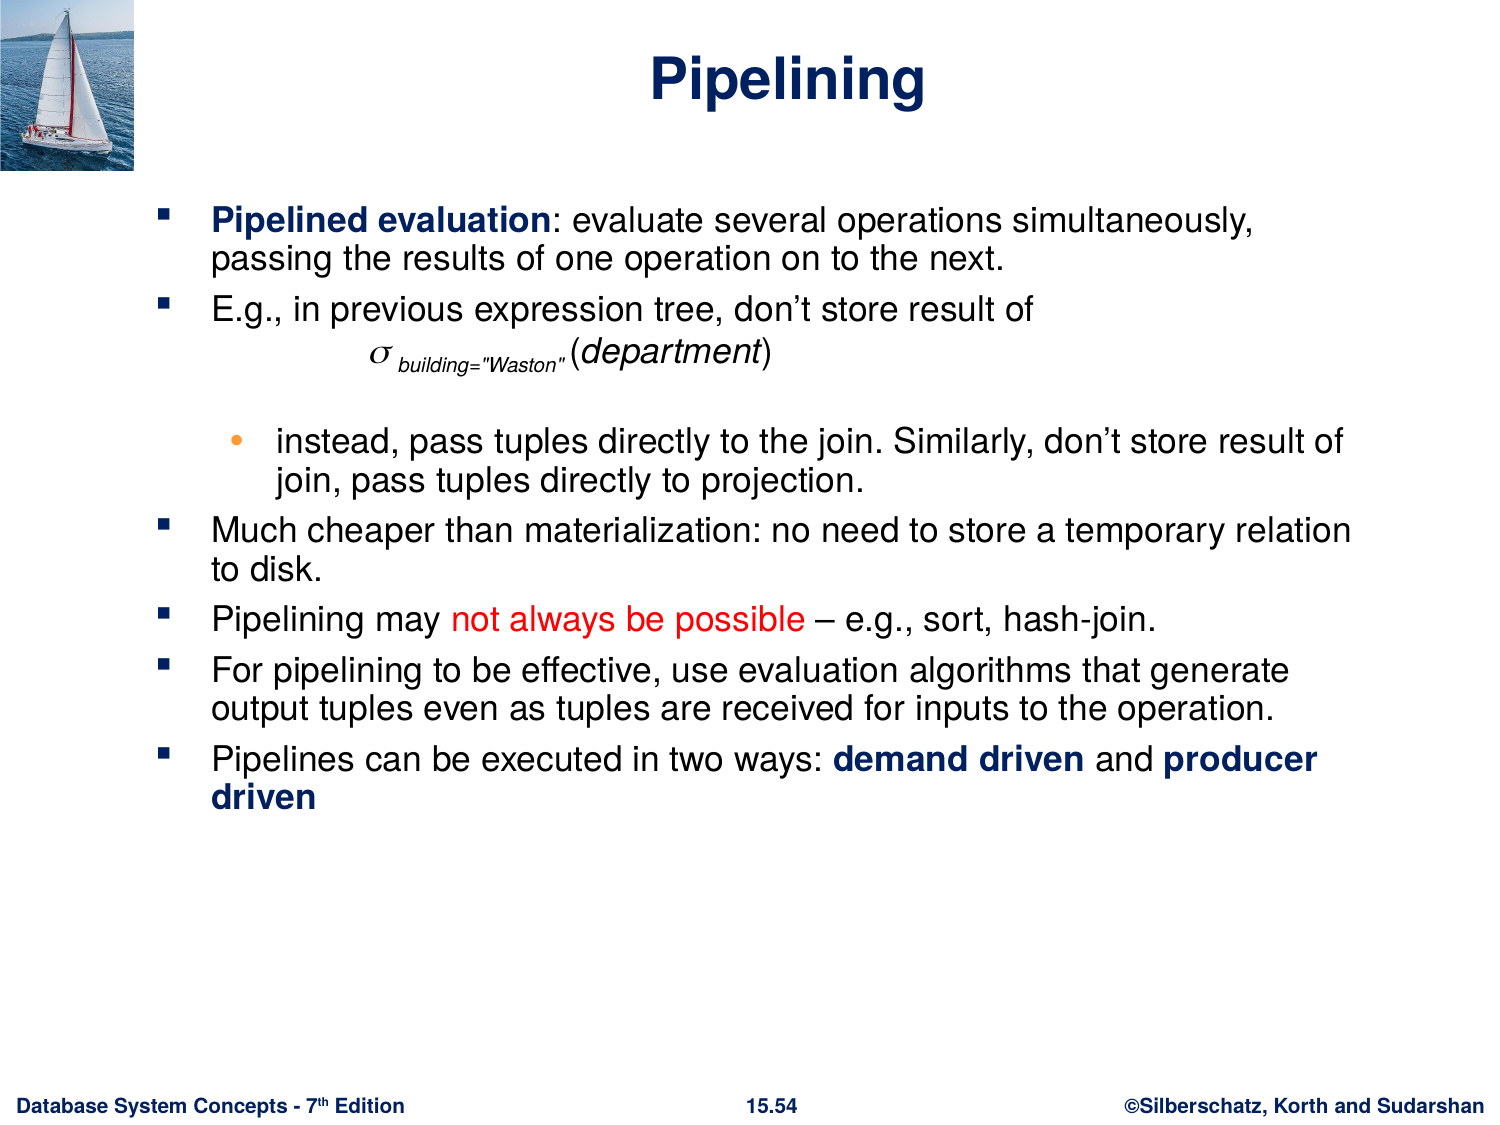

# Pipelining
Pipelined evaluation: evaluate several operations simultaneously, passing the results of one operation on to the next.
E.g., in previous expression tree, don’t store result of
                σ building="Waston" (department)
instead, pass tuples directly to the join. Similarly, don’t store result of join, pass tuples directly to projection.
Much cheaper than materialization: no need to store a temporary relation to disk.
Pipelining may not always be possible – e.g., sort, hash-join.
For pipelining to be effective, use evaluation algorithms that generate output tuples even as tuples are received for inputs to the operation.
Pipelines can be executed in two ways: demand driven and producer driven